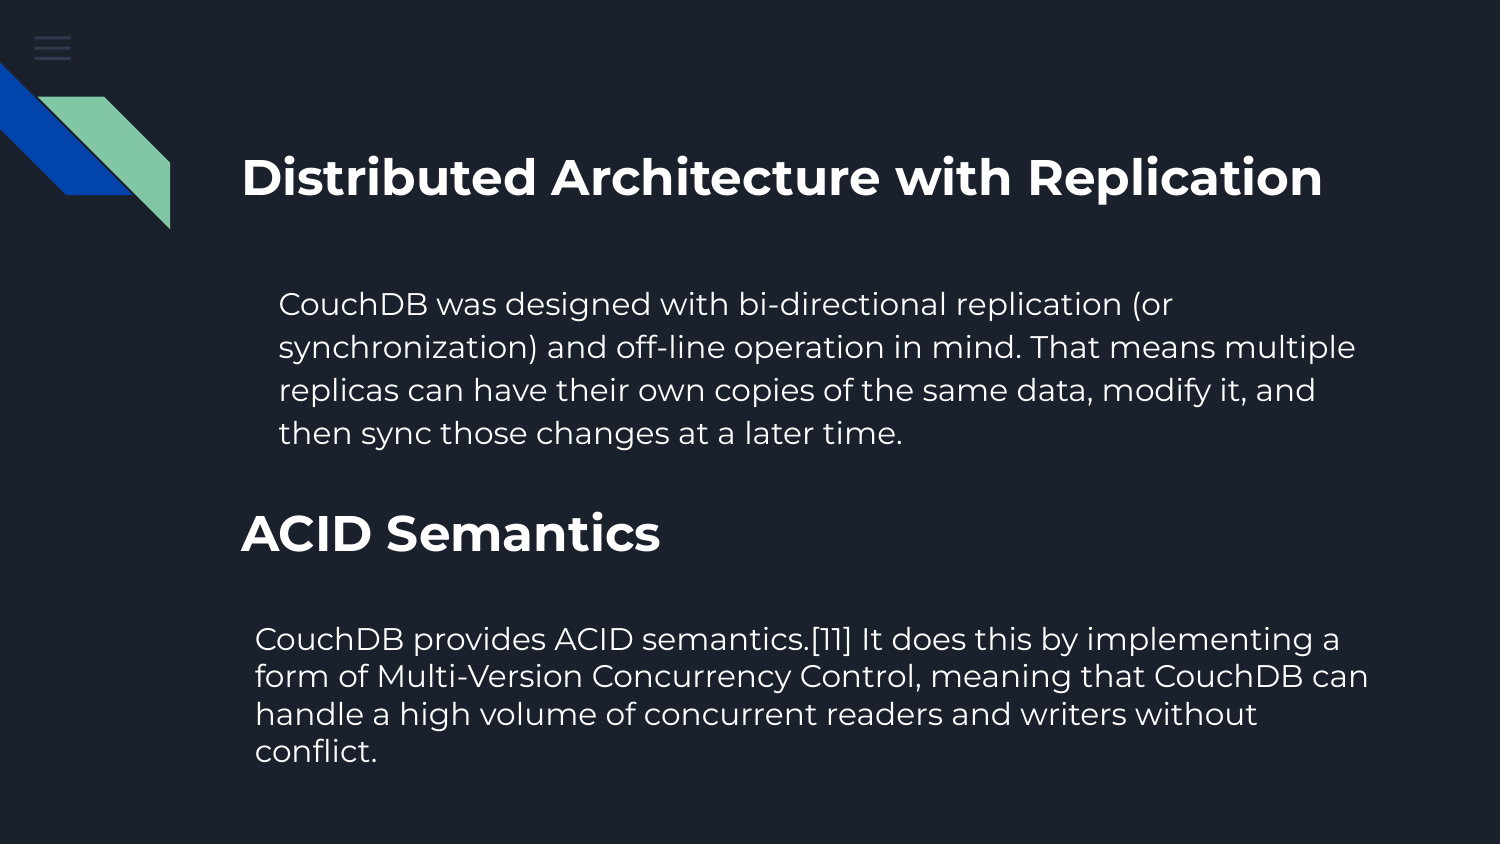

# Distributed Architecture with Replication

CouchDB was designed with bi-directional replication (or synchronization) and off-line operation in mind. That means multiple replicas can have their own copies of the same data, modify it, and then sync those changes at a later time.

ACID Semantics

CouchDB provides ACID semantics.[11] It does this by implementing a form of Multi-Version Concurrency Control, meaning that CouchDB can handle a high volume of concurrent readers and writers without conflict.